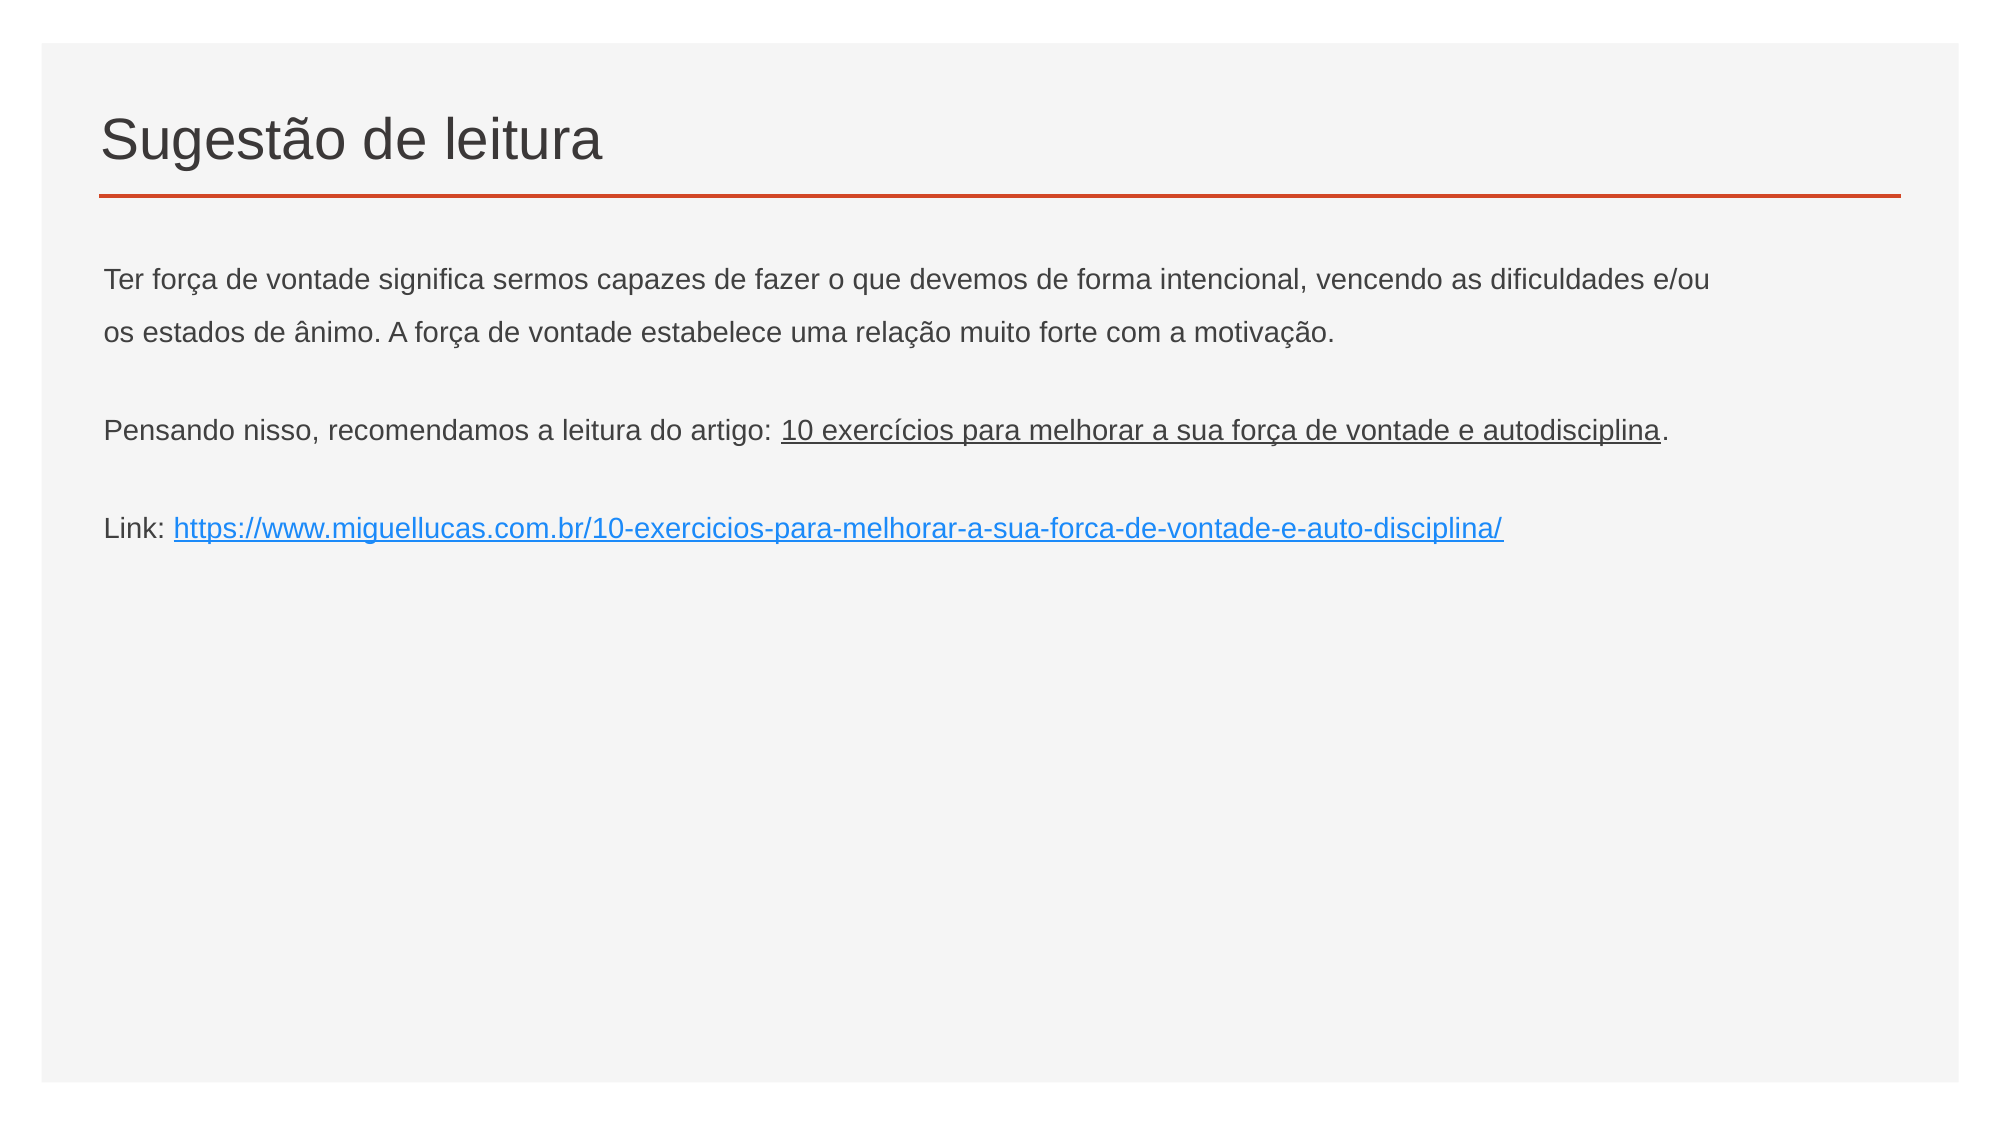

# Sugestão de leitura
Ter força de vontade significa sermos capazes de fazer o que devemos de forma intencional, vencendo as dificuldades e/ou os estados de ânimo. A força de vontade estabelece uma relação muito forte com a motivação.
Pensando nisso, recomendamos a leitura do artigo: 10 exercícios para melhorar a sua força de vontade e autodisciplina.
Link: https://www.miguellucas.com.br/10-exercicios-para-melhorar-a-sua-forca-de-vontade-e-auto-disciplina/